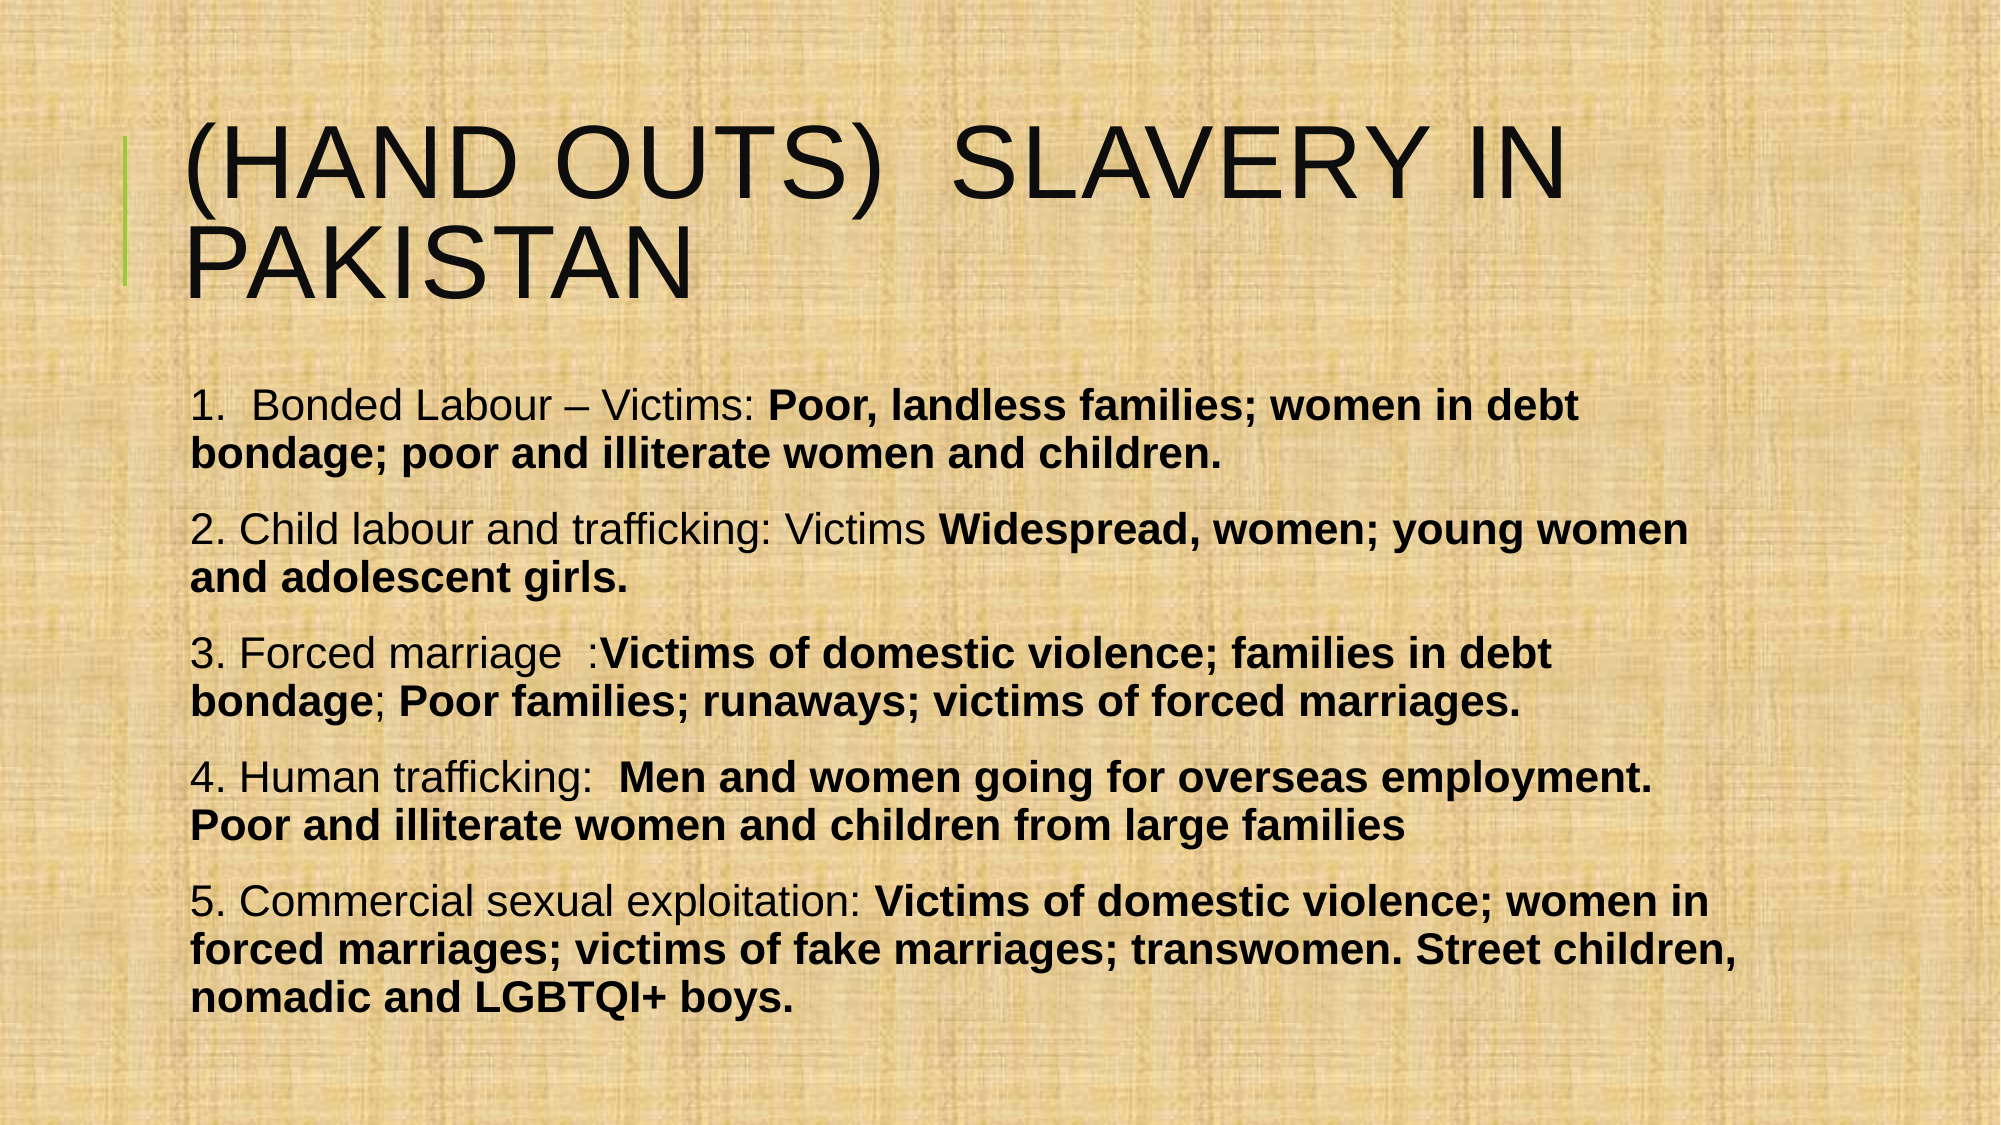

# (Hand outs)  slavery in Pakistan
1.  Bonded Labour – Victims: Poor, landless families; women in debt bondage; poor and illiterate women and children.
2. Child labour and trafficking: Victims Widespread, women; young women and adolescent girls.
3. Forced marriage  :Victims of domestic violence; families in debt bondage; Poor families; runaways; victims of forced marriages.
4. Human trafficking:  Men and women going for overseas employment. Poor and illiterate women and children from large families
5. Commercial sexual exploitation: Victims of domestic violence; women in forced marriages; victims of fake marriages; transwomen. Street children, nomadic and LGBTQI+ boys.